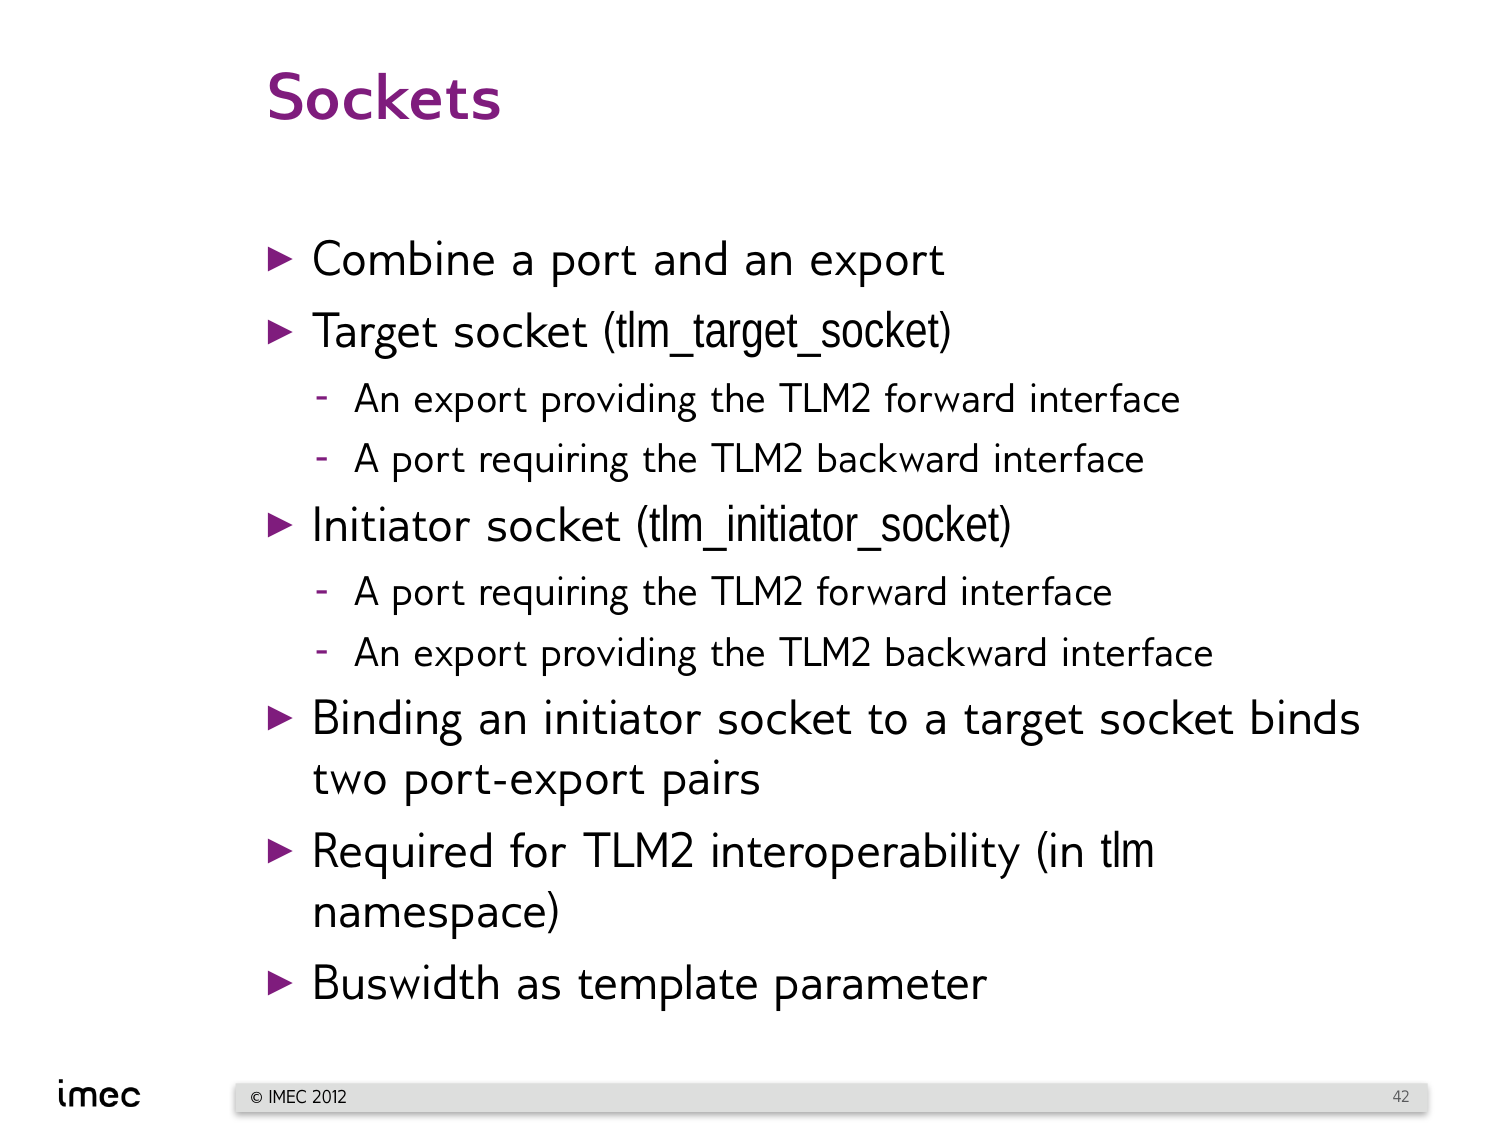

# Sockets
Combine a port and an export
Target socket (tlm_target_socket)
An export providing the TLM2 forward interface
A port requiring the TLM2 backward interface
Initiator socket (tlm_initiator_socket)
A port requiring the TLM2 forward interface
An export providing the TLM2 backward interface
Binding an initiator socket to a target socket binds two port-export pairs
Required for TLM2 interoperability (in tlm namespace)
Buswidth as template parameter